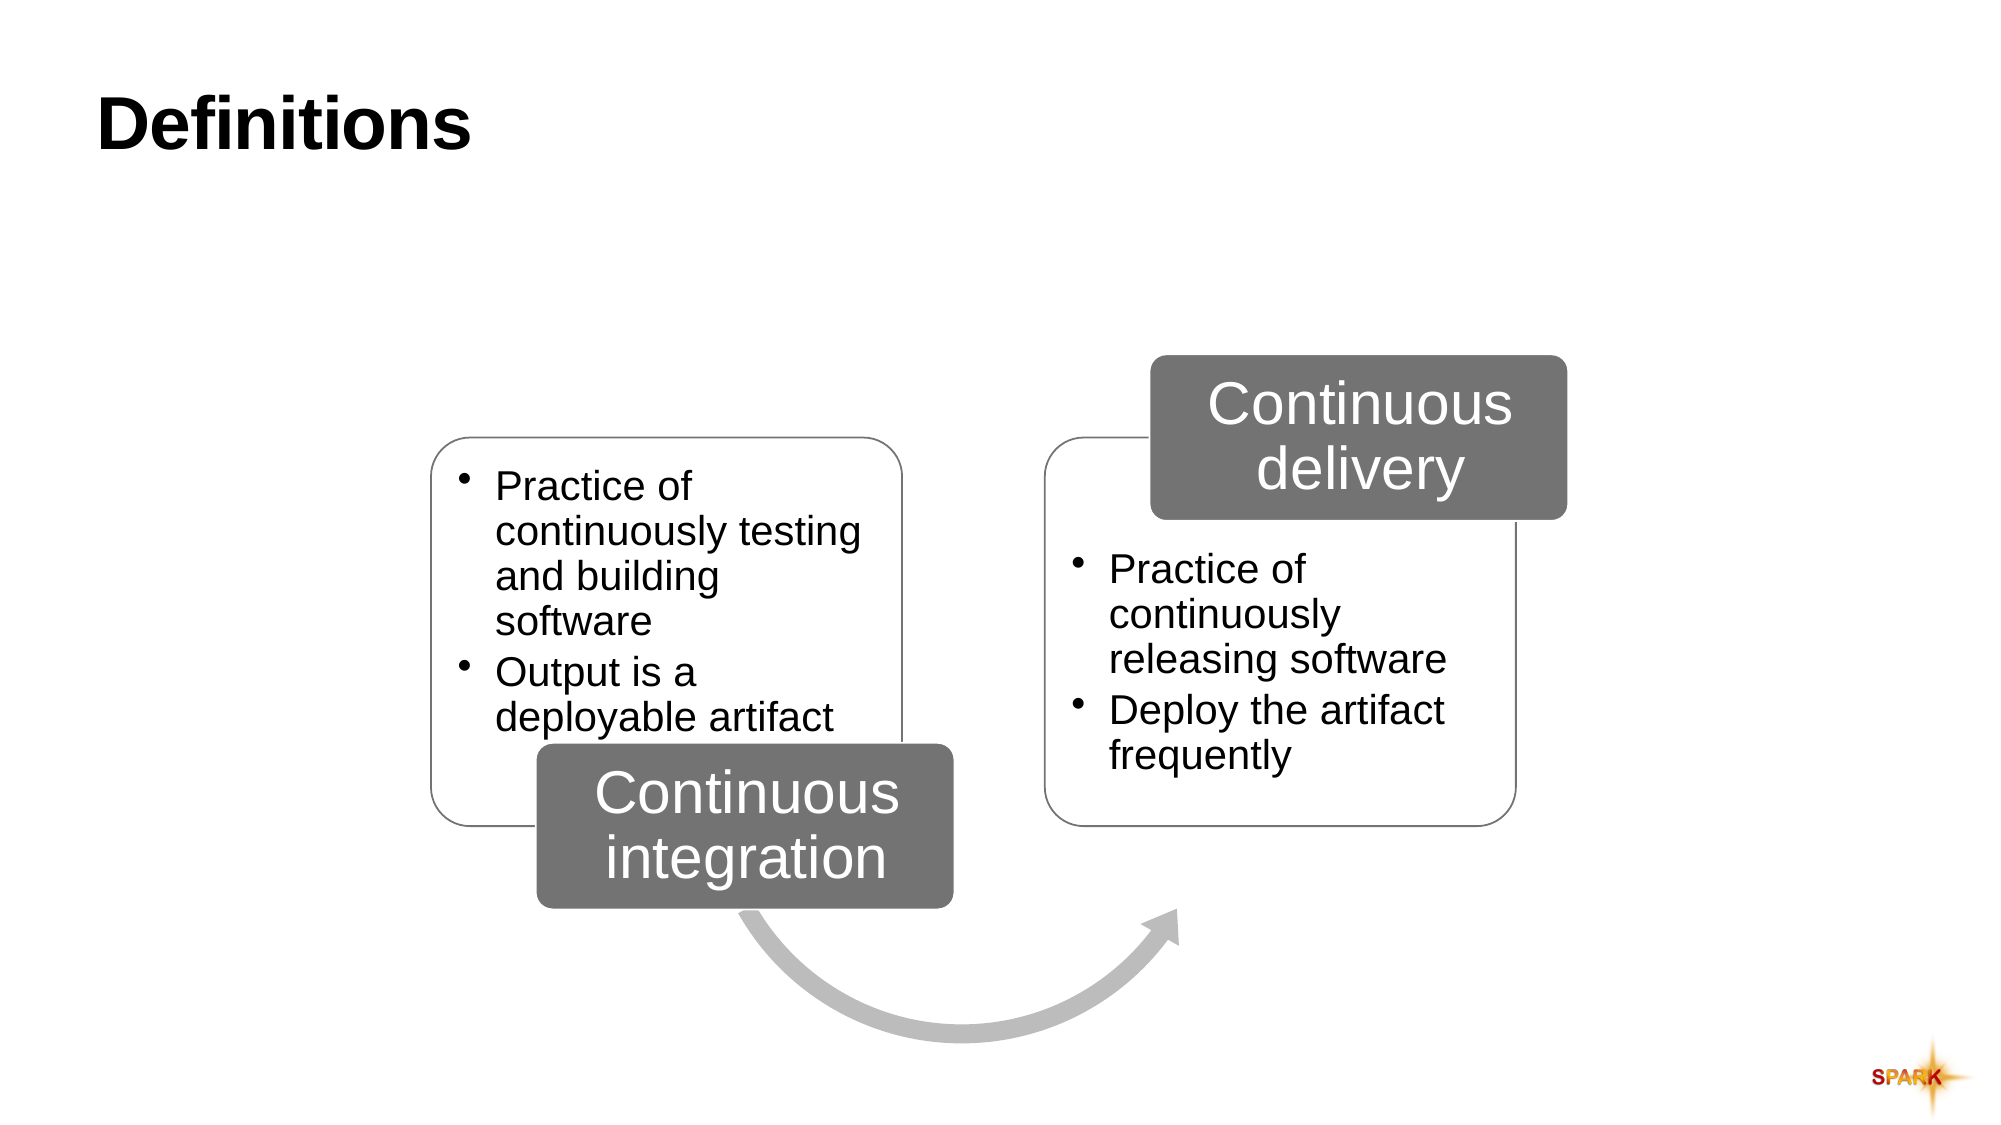

# Definitions
Practice of continuously testing and building software
Output is a deployable artifact
Continuous integration
Practice of continuously releasing software
Deploy the artifact frequently
Continuous delivery